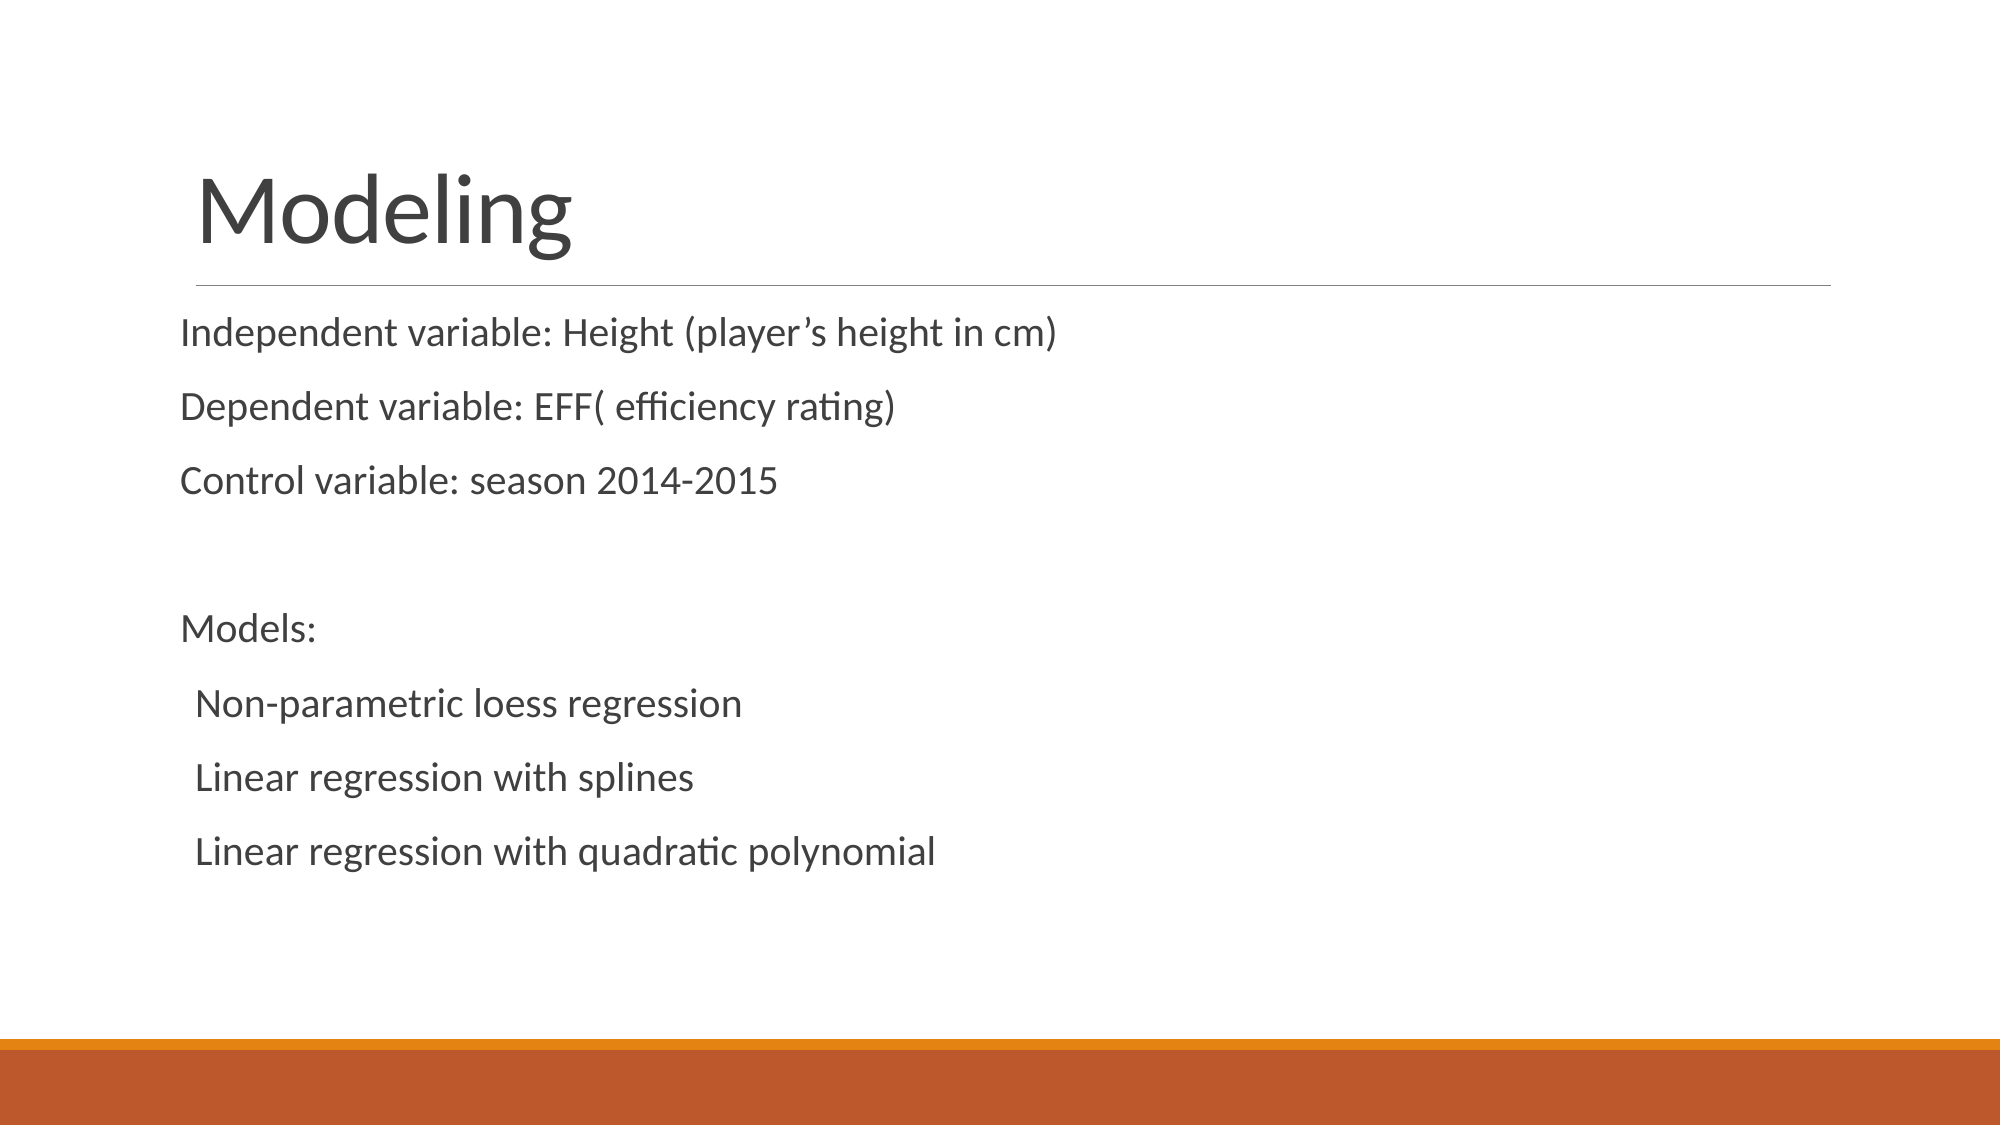

# Modeling
Independent variable: Height (player’s height in cm)
Dependent variable: EFF( efficiency rating)
Control variable: season 2014-2015

Models:
Non-parametric loess regression
Linear regression with splines
Linear regression with quadratic polynomial